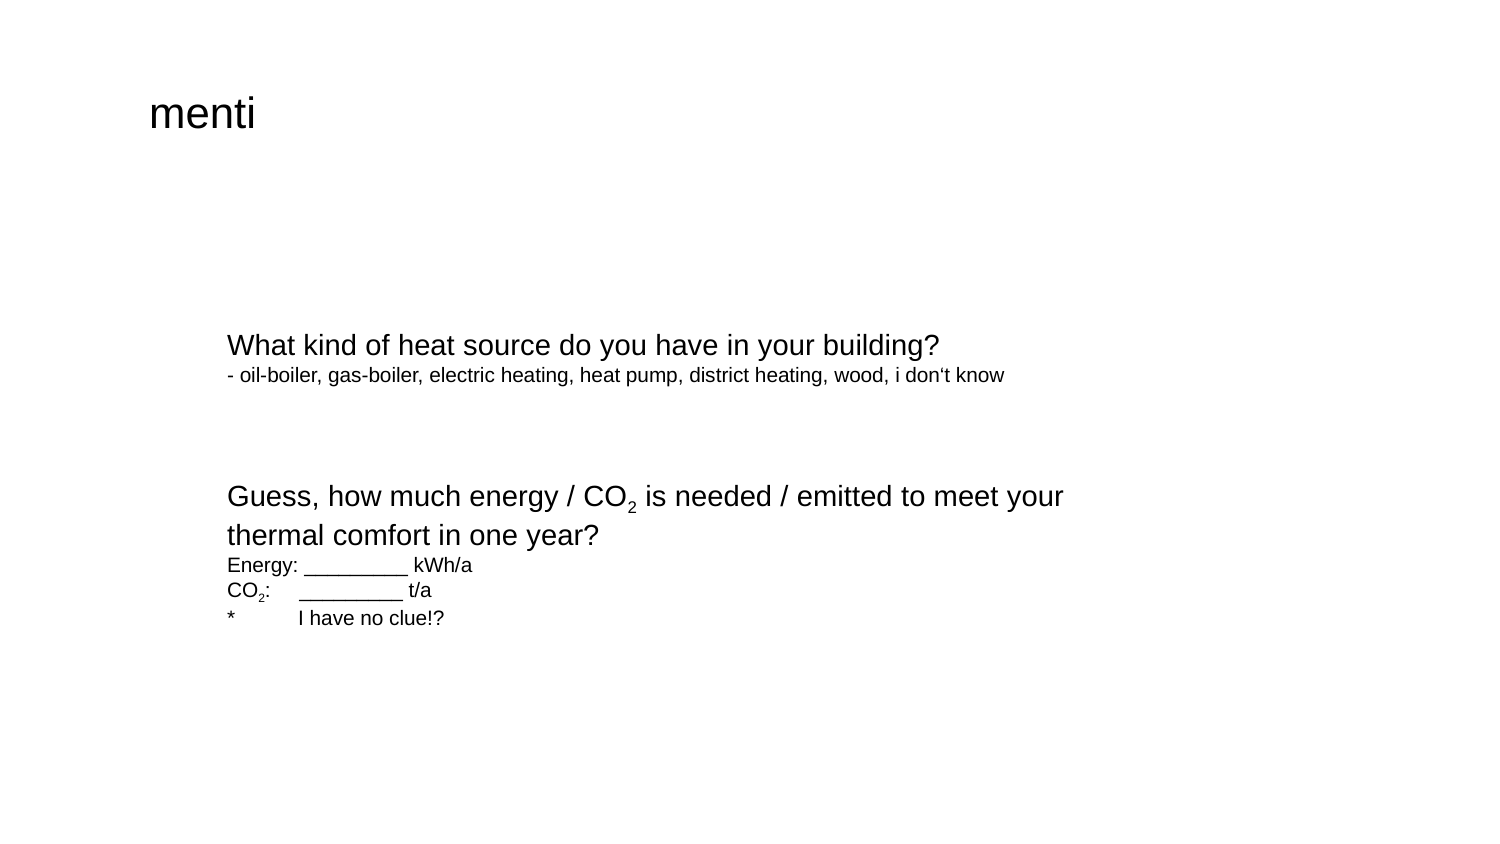

menti
What kind of heat source do you have in your building?
- oil-boiler, gas-boiler, electric heating, heat pump, district heating, wood, i don‘t know
Guess, how much energy / CO2 is needed / emitted to meet your thermal comfort in one year?
Energy: _________ kWh/a
CO2:     _________ t/a
*           I have no clue!?